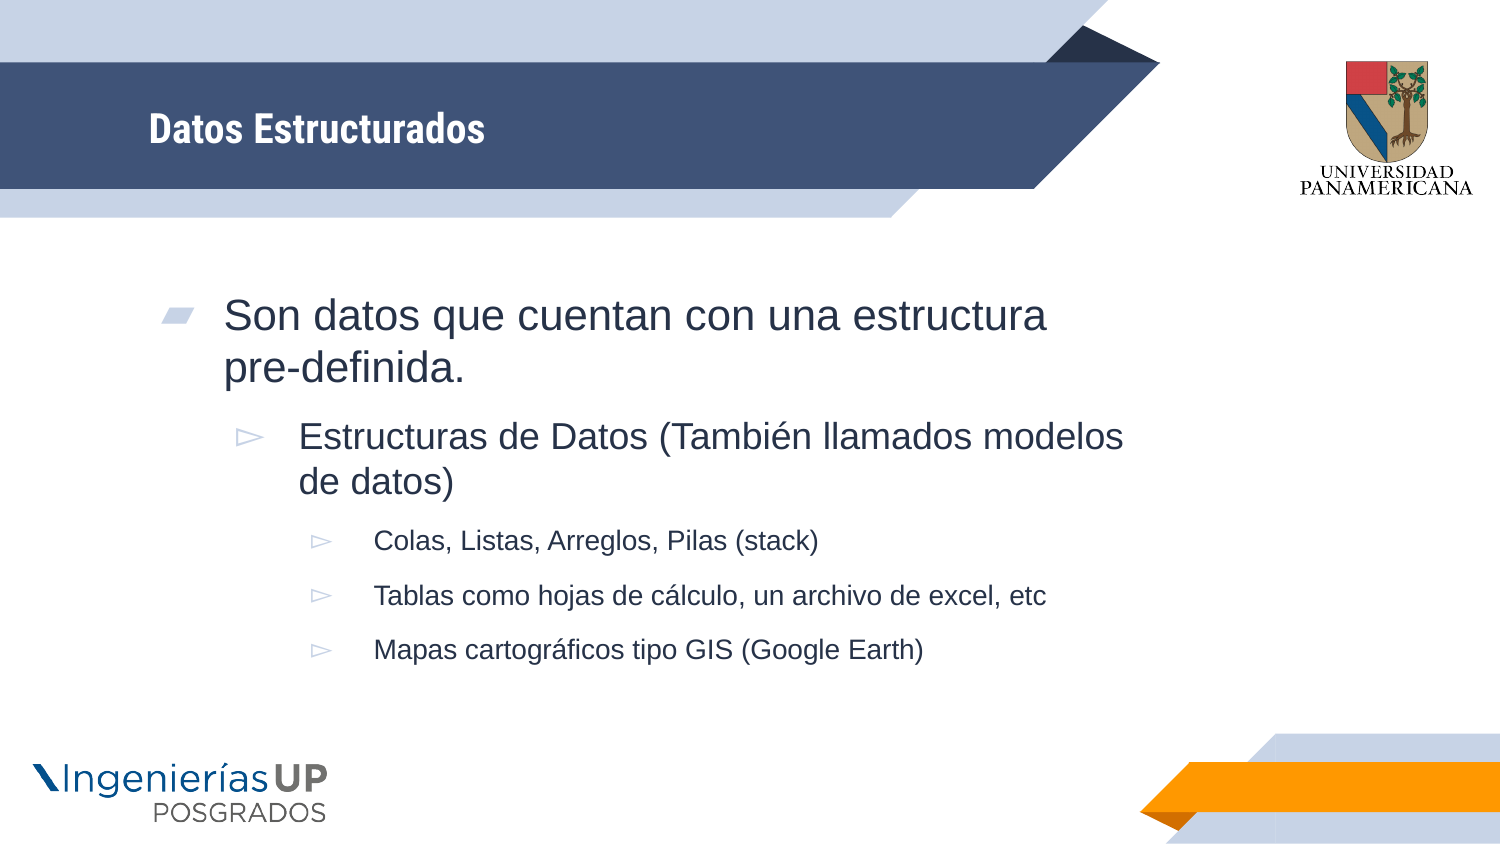

# Datos Estructurados
Son datos que cuentan con una estructura pre-definida.
Estructuras de Datos (También llamados modelos de datos)
Colas, Listas, Arreglos, Pilas (stack)
Tablas como hojas de cálculo, un archivo de excel, etc
Mapas cartográficos tipo GIS (Google Earth)